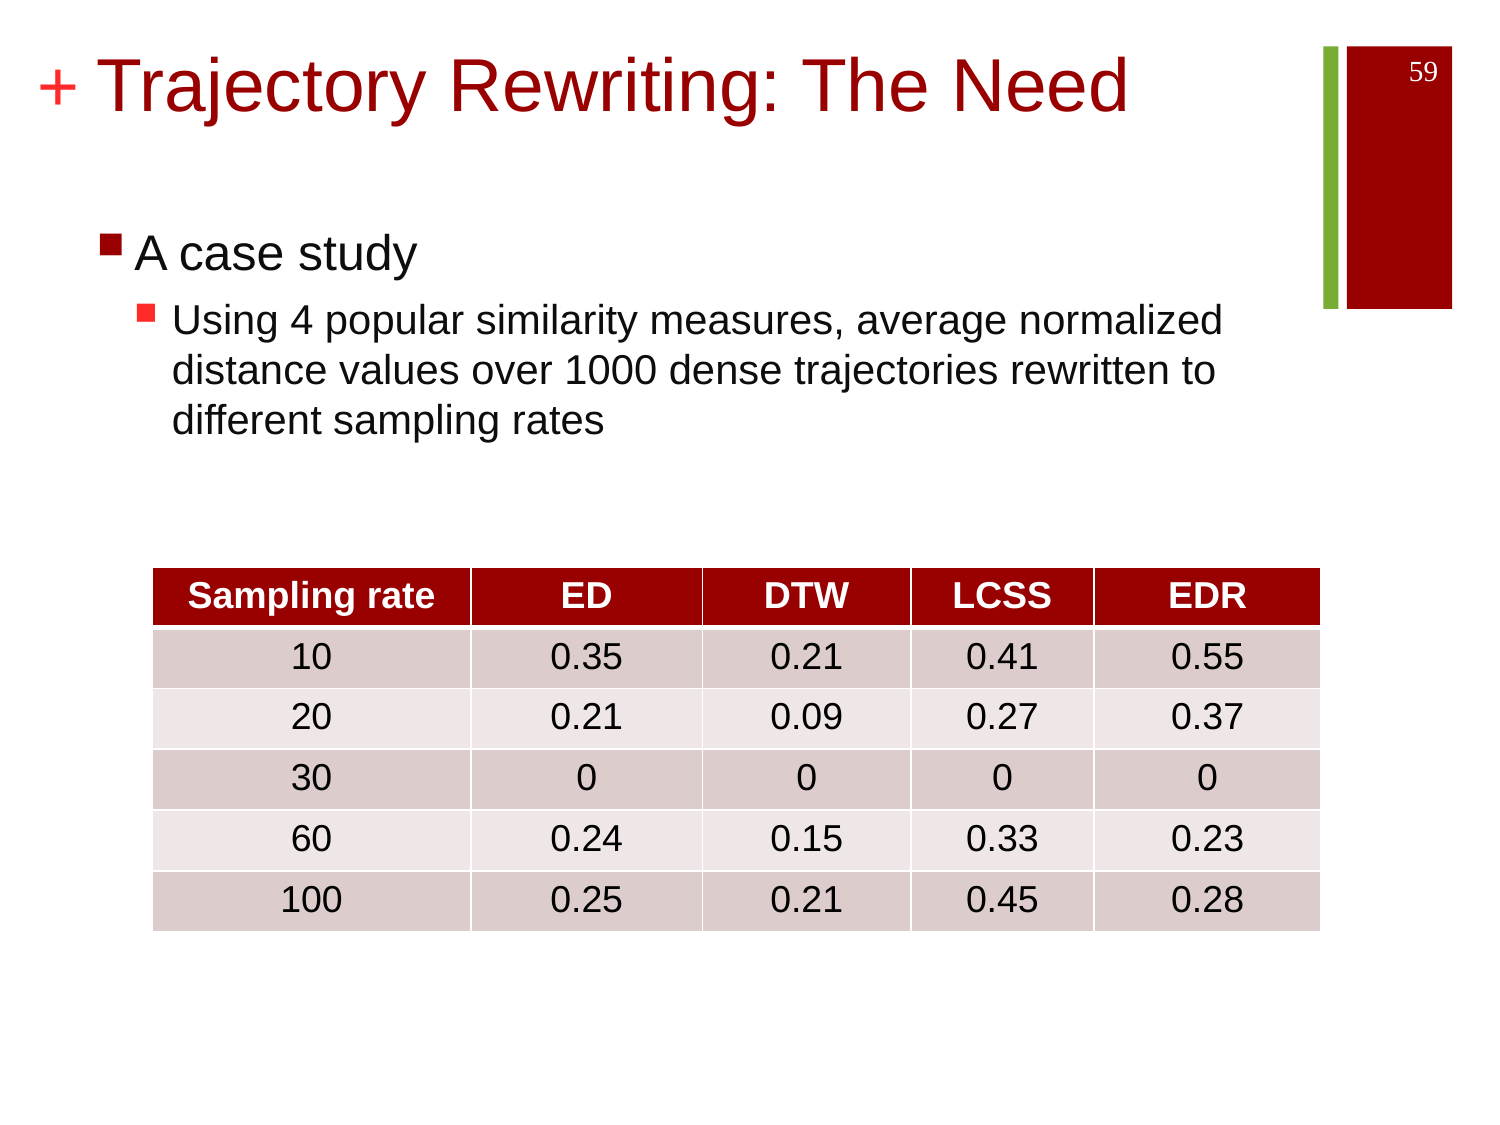

# Trajectory Rewriting: The Need
59
A case study
Using 4 popular similarity measures, average normalized distance values over 1000 dense trajectories rewritten to different sampling rates
| Sampling rate | ED | DTW | LCSS | EDR |
| --- | --- | --- | --- | --- |
| 10 | 0.35 | 0.21 | 0.41 | 0.55 |
| 20 | 0.21 | 0.09 | 0.27 | 0.37 |
| 30 | 0 | 0 | 0 | 0 |
| 60 | 0.24 | 0.15 | 0.33 | 0.23 |
| 100 | 0.25 | 0.21 | 0.45 | 0.28 |